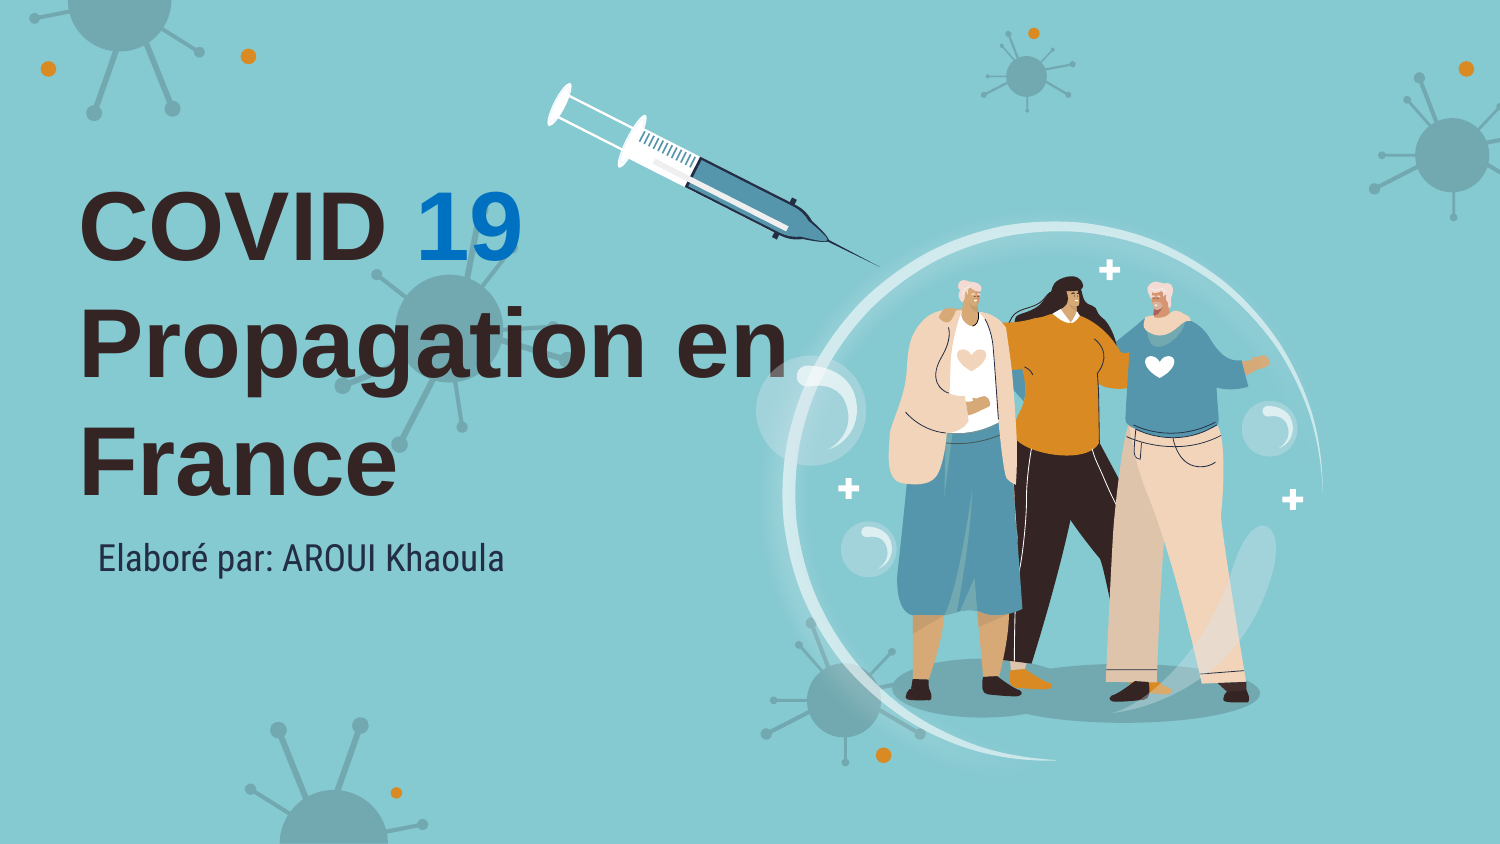

# COVID 19 Propagation en France
Elaboré par: AROUI Khaoula